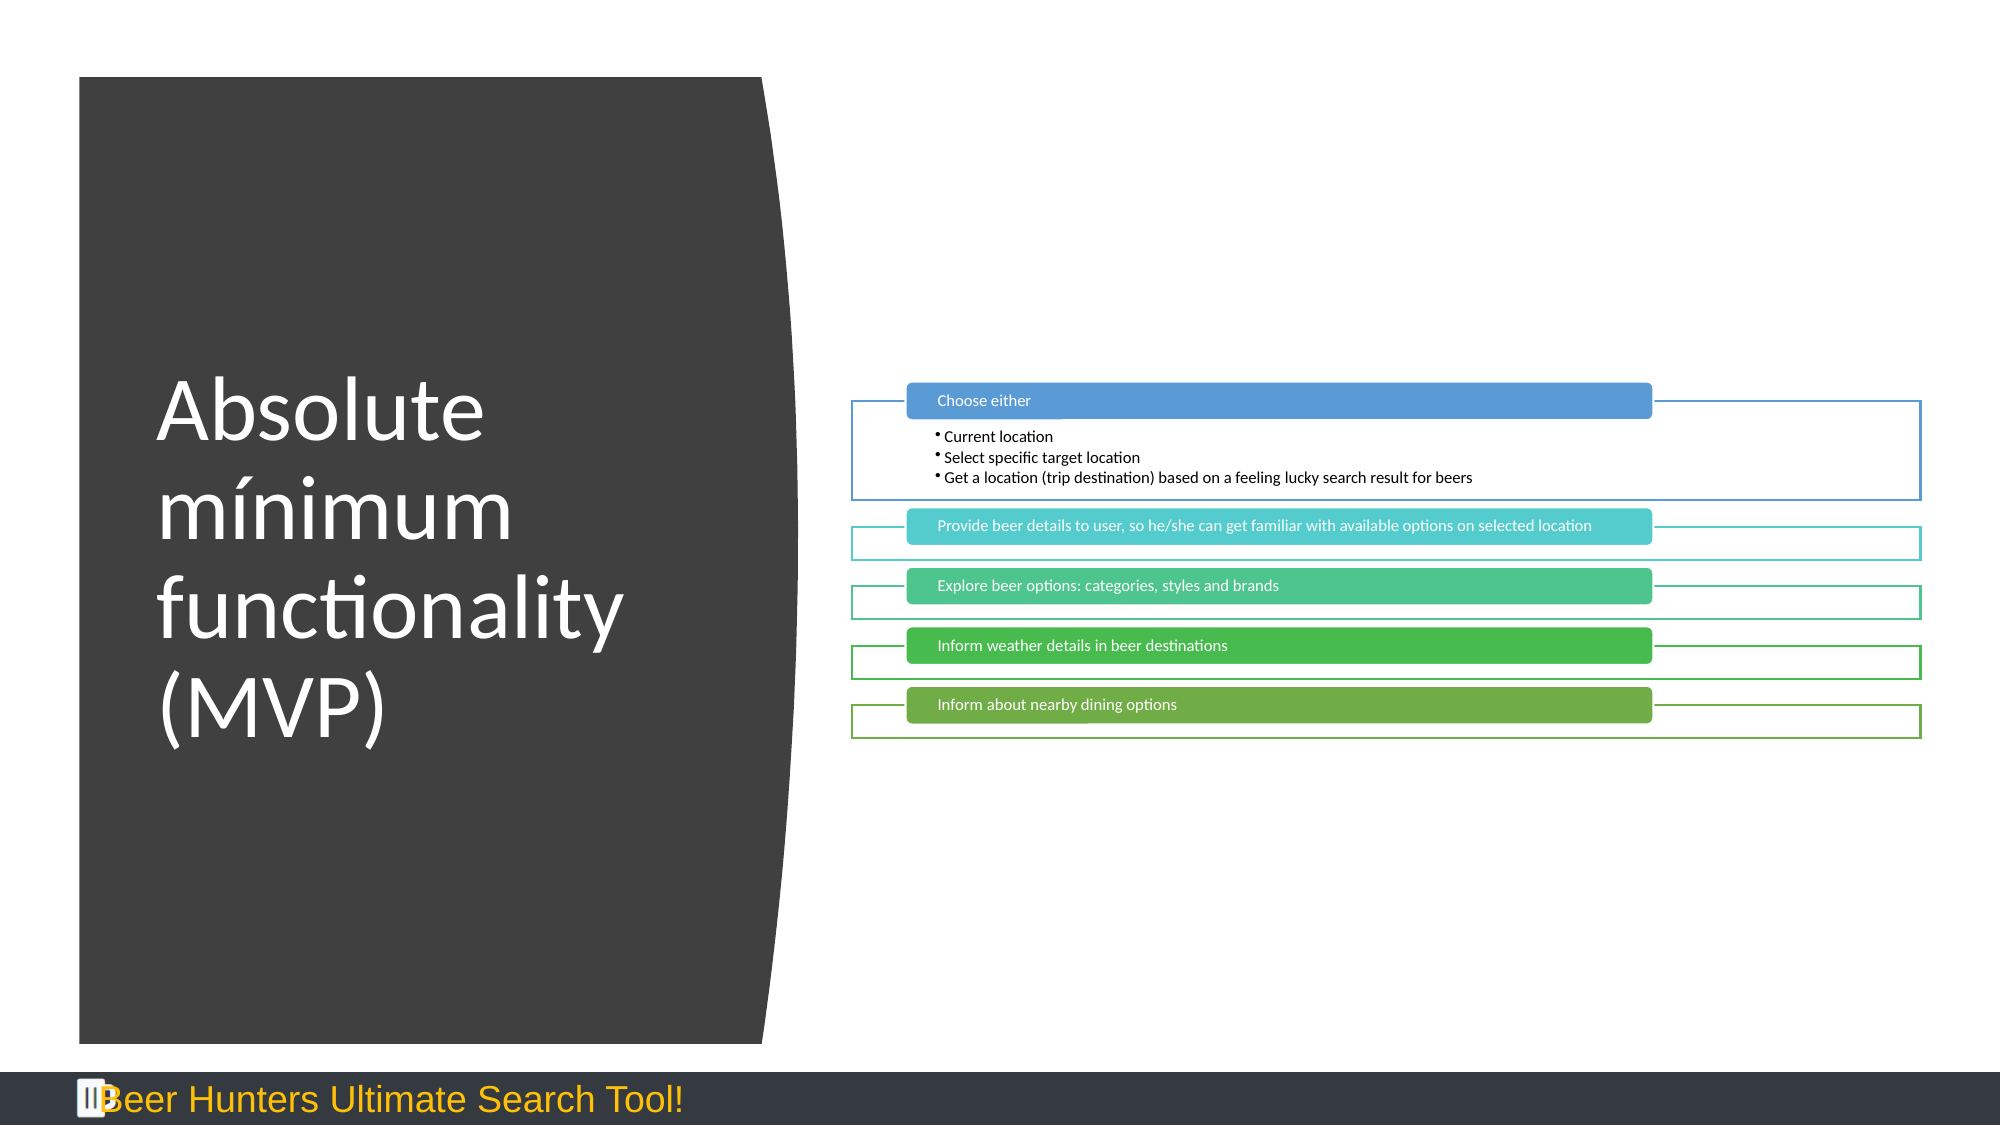

Current location
Select specific target location
Get a location (trip destination) based on a feeling lucky search result for beers
Choose either
Provide beer details to user, so he/she can get familiar with available options on selected location
Explore beer options: categories, styles and brands
Inform weather details in beer destinations
Inform about nearby dining options

# Absolute mínimum functionality (MVP)